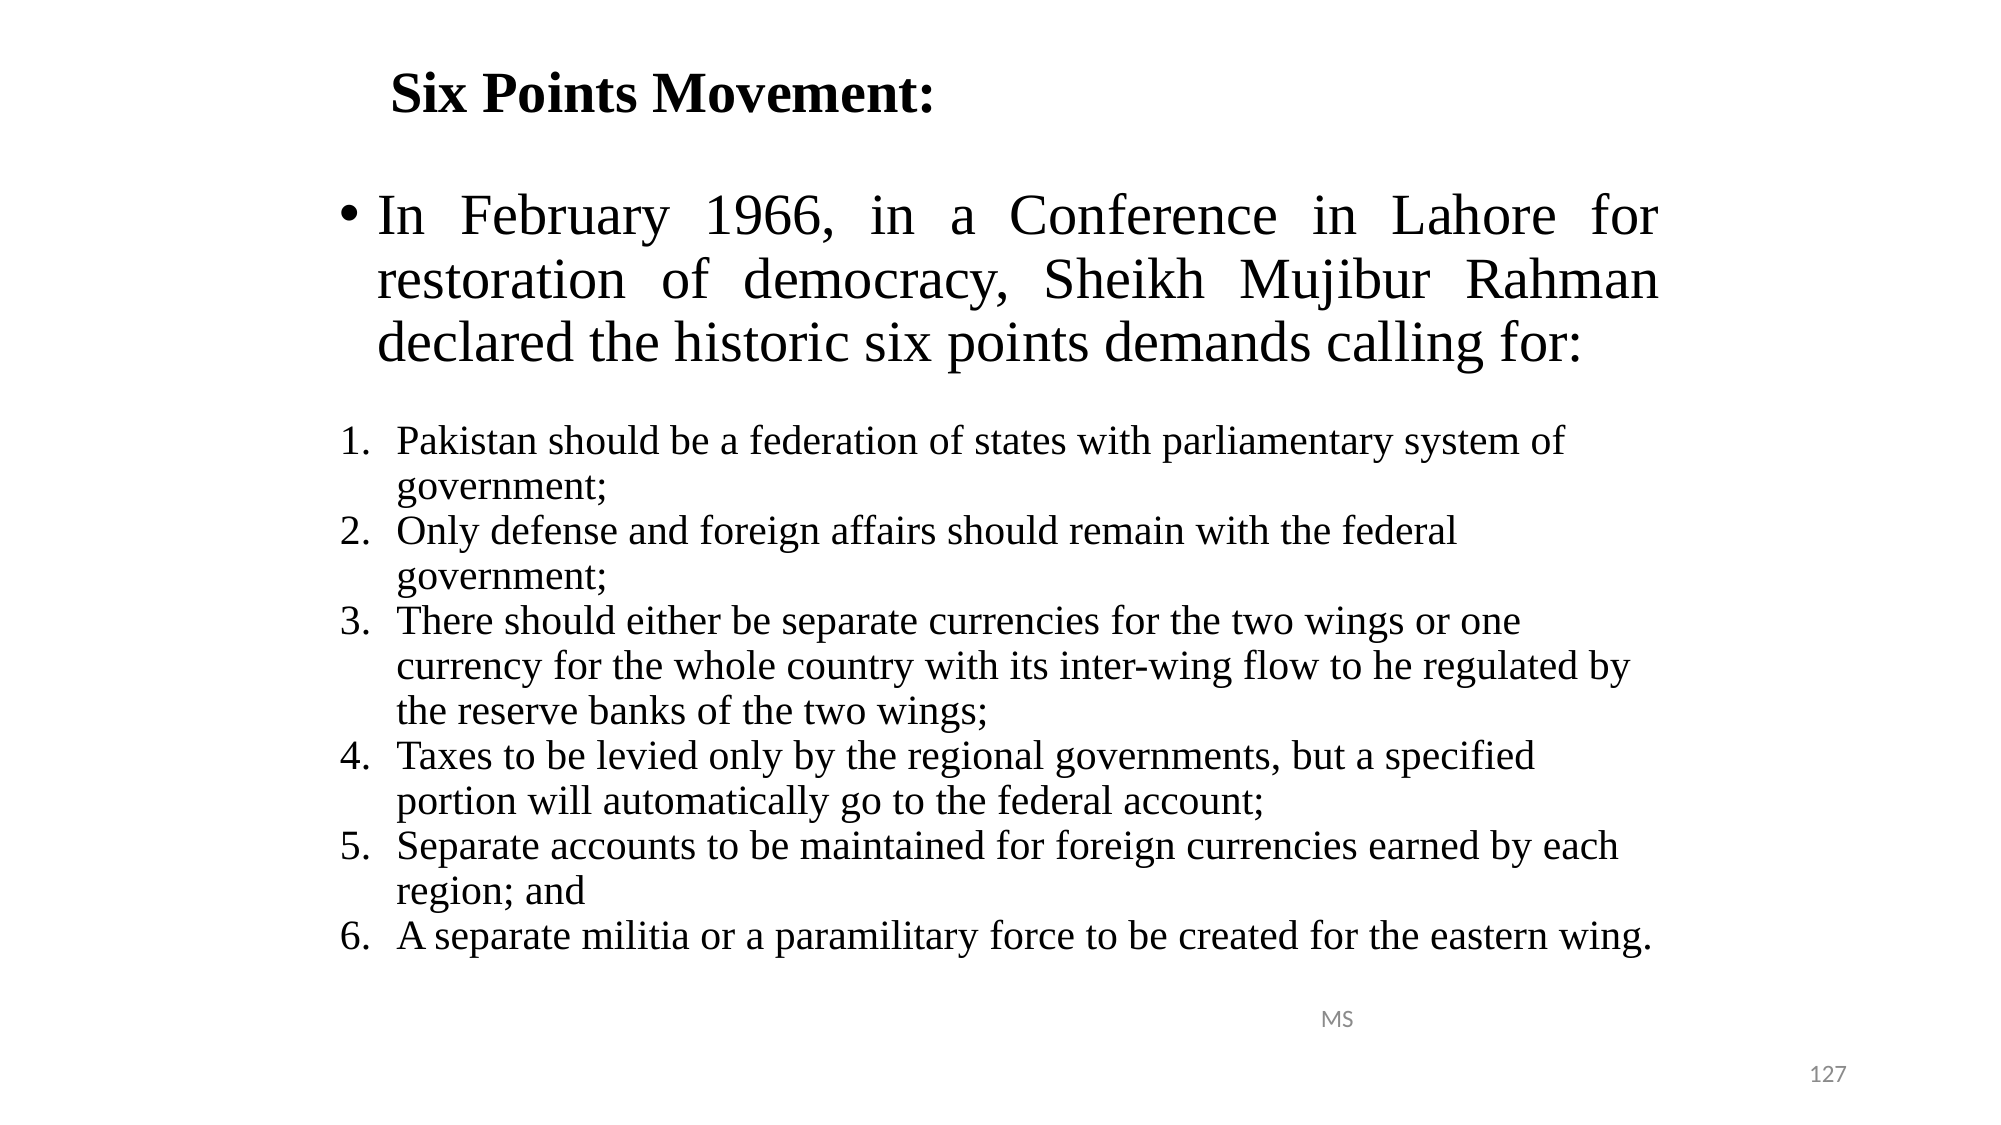

# Six Points Movement:
In February 1966, in a Conference in Lahore for restoration of democracy, Sheikh Mujibur Rahman declared the historic six points demands calling for:

Pakistan should be a federation of states with parliamentary system of government;
Only defense and foreign affairs should remain with the federal government;
There should either be separate currencies for the two wings or one currency for the whole country with its inter-wing flow to he regulated by the reserve banks of the two wings;
Taxes to be levied only by the regional governments, but a specified portion will automatically go to the federal account;
Separate accounts to be maintained for foreign currencies earned by each region; and
A separate militia or a paramilitary force to be created for the eastern wing.
MS
127